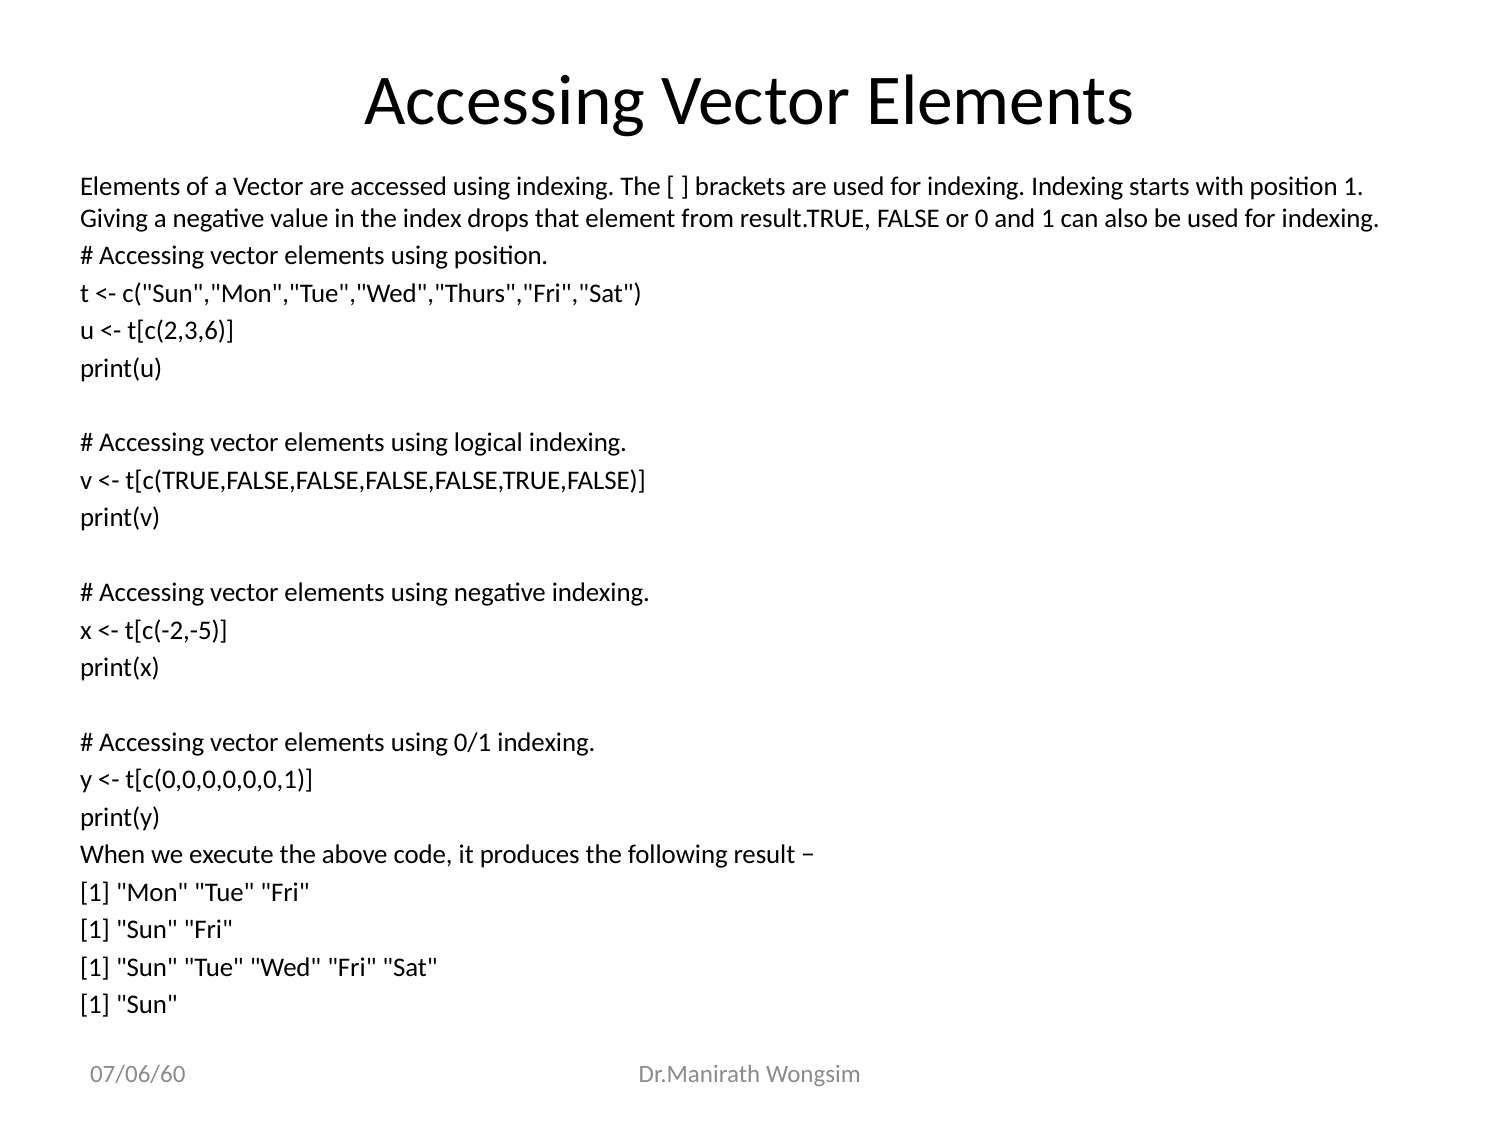

# Accessing Vector Elements
Elements of a Vector are accessed using indexing. The [ ] brackets are used for indexing. Indexing starts with position 1. Giving a negative value in the index drops that element from result.TRUE, FALSE or 0 and 1 can also be used for indexing.
# Accessing vector elements using position.
t <- c("Sun","Mon","Tue","Wed","Thurs","Fri","Sat")
u <- t[c(2,3,6)]
print(u)

# Accessing vector elements using logical indexing.
v <- t[c(TRUE,FALSE,FALSE,FALSE,FALSE,TRUE,FALSE)]
print(v)

# Accessing vector elements using negative indexing.
x <- t[c(-2,-5)]
print(x)

# Accessing vector elements using 0/1 indexing.
y <- t[c(0,0,0,0,0,0,1)]
print(y)
When we execute the above code, it produces the following result −
[1] "Mon" "Tue" "Fri"
[1] "Sun" "Fri"
[1] "Sun" "Tue" "Wed" "Fri" "Sat"
[1] "Sun"

07/06/60
Dr.Manirath Wongsim